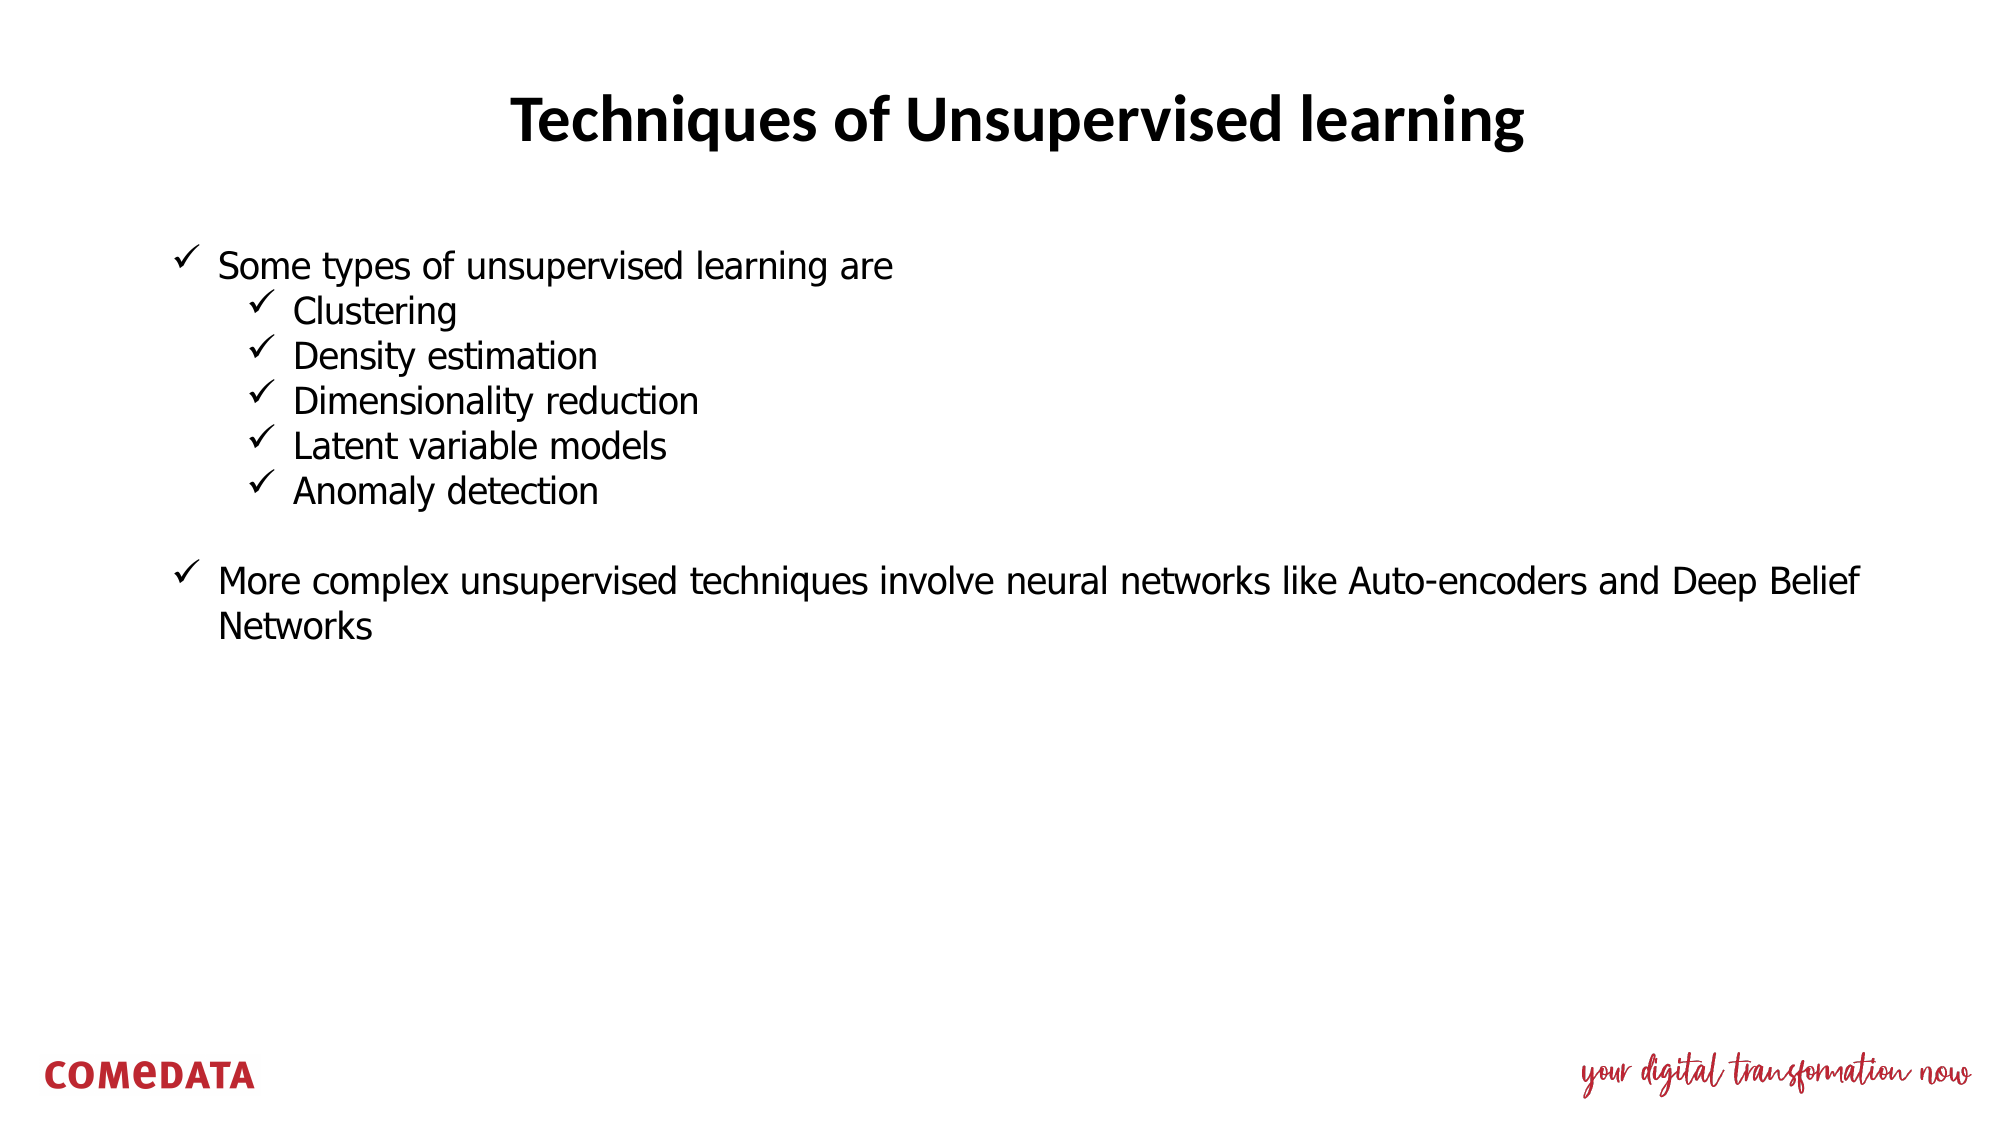

Techniques of Unsupervised learning
Some types of unsupervised learning are
Clustering
Density estimation
Dimensionality reduction
Latent variable models
Anomaly detection

More complex unsupervised techniques involve neural networks like Auto-encoders and Deep Belief Networks